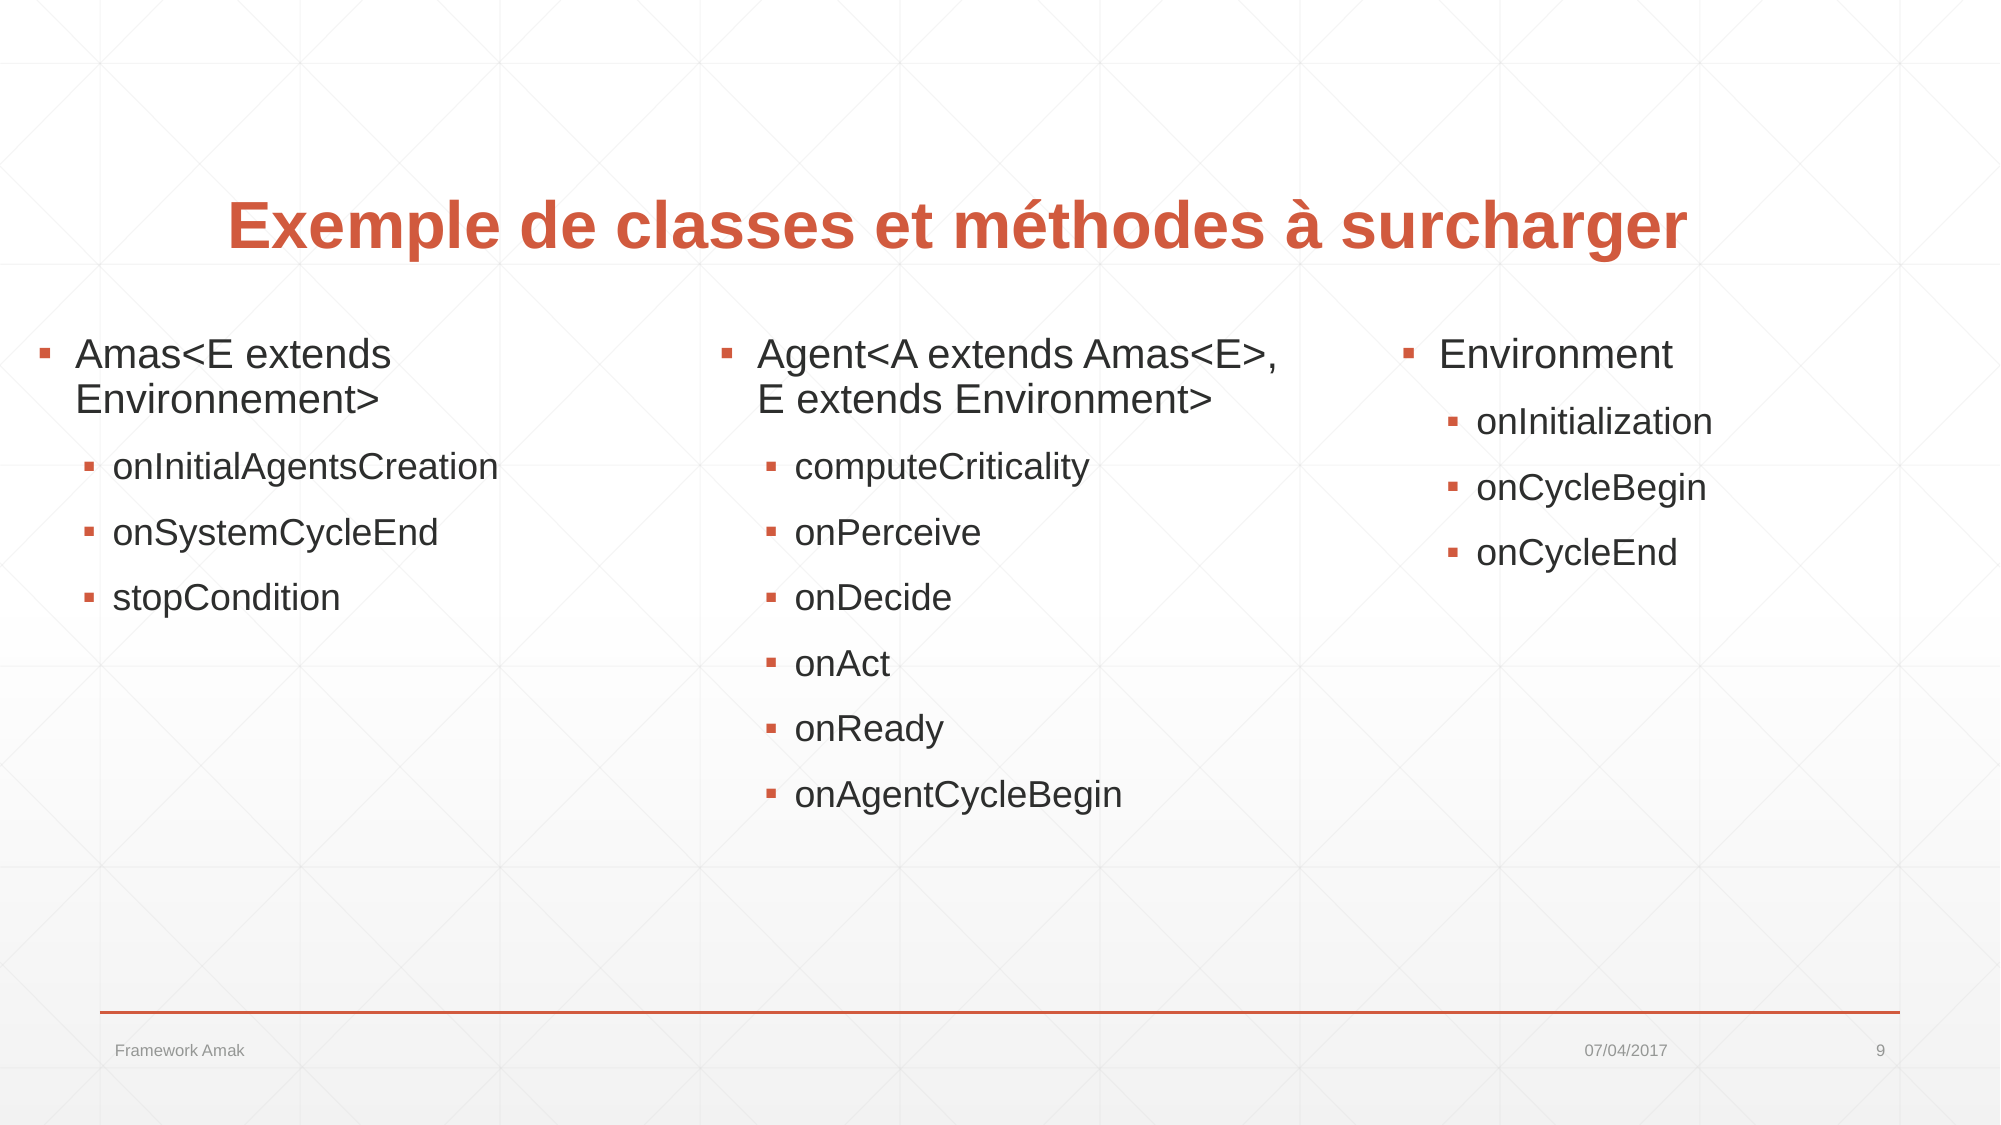

# Exemple de classes et méthodes à surcharger
Environment
onInitialization
onCycleBegin
onCycleEnd
Agent<A extends Amas<E>, E extends Environment>
computeCriticality
onPerceive
onDecide
onAct
onReady
onAgentCycleBegin
Amas<E extends Environnement>
onInitialAgentsCreation
onSystemCycleEnd
stopCondition
Framework Amak
07/04/2017
9